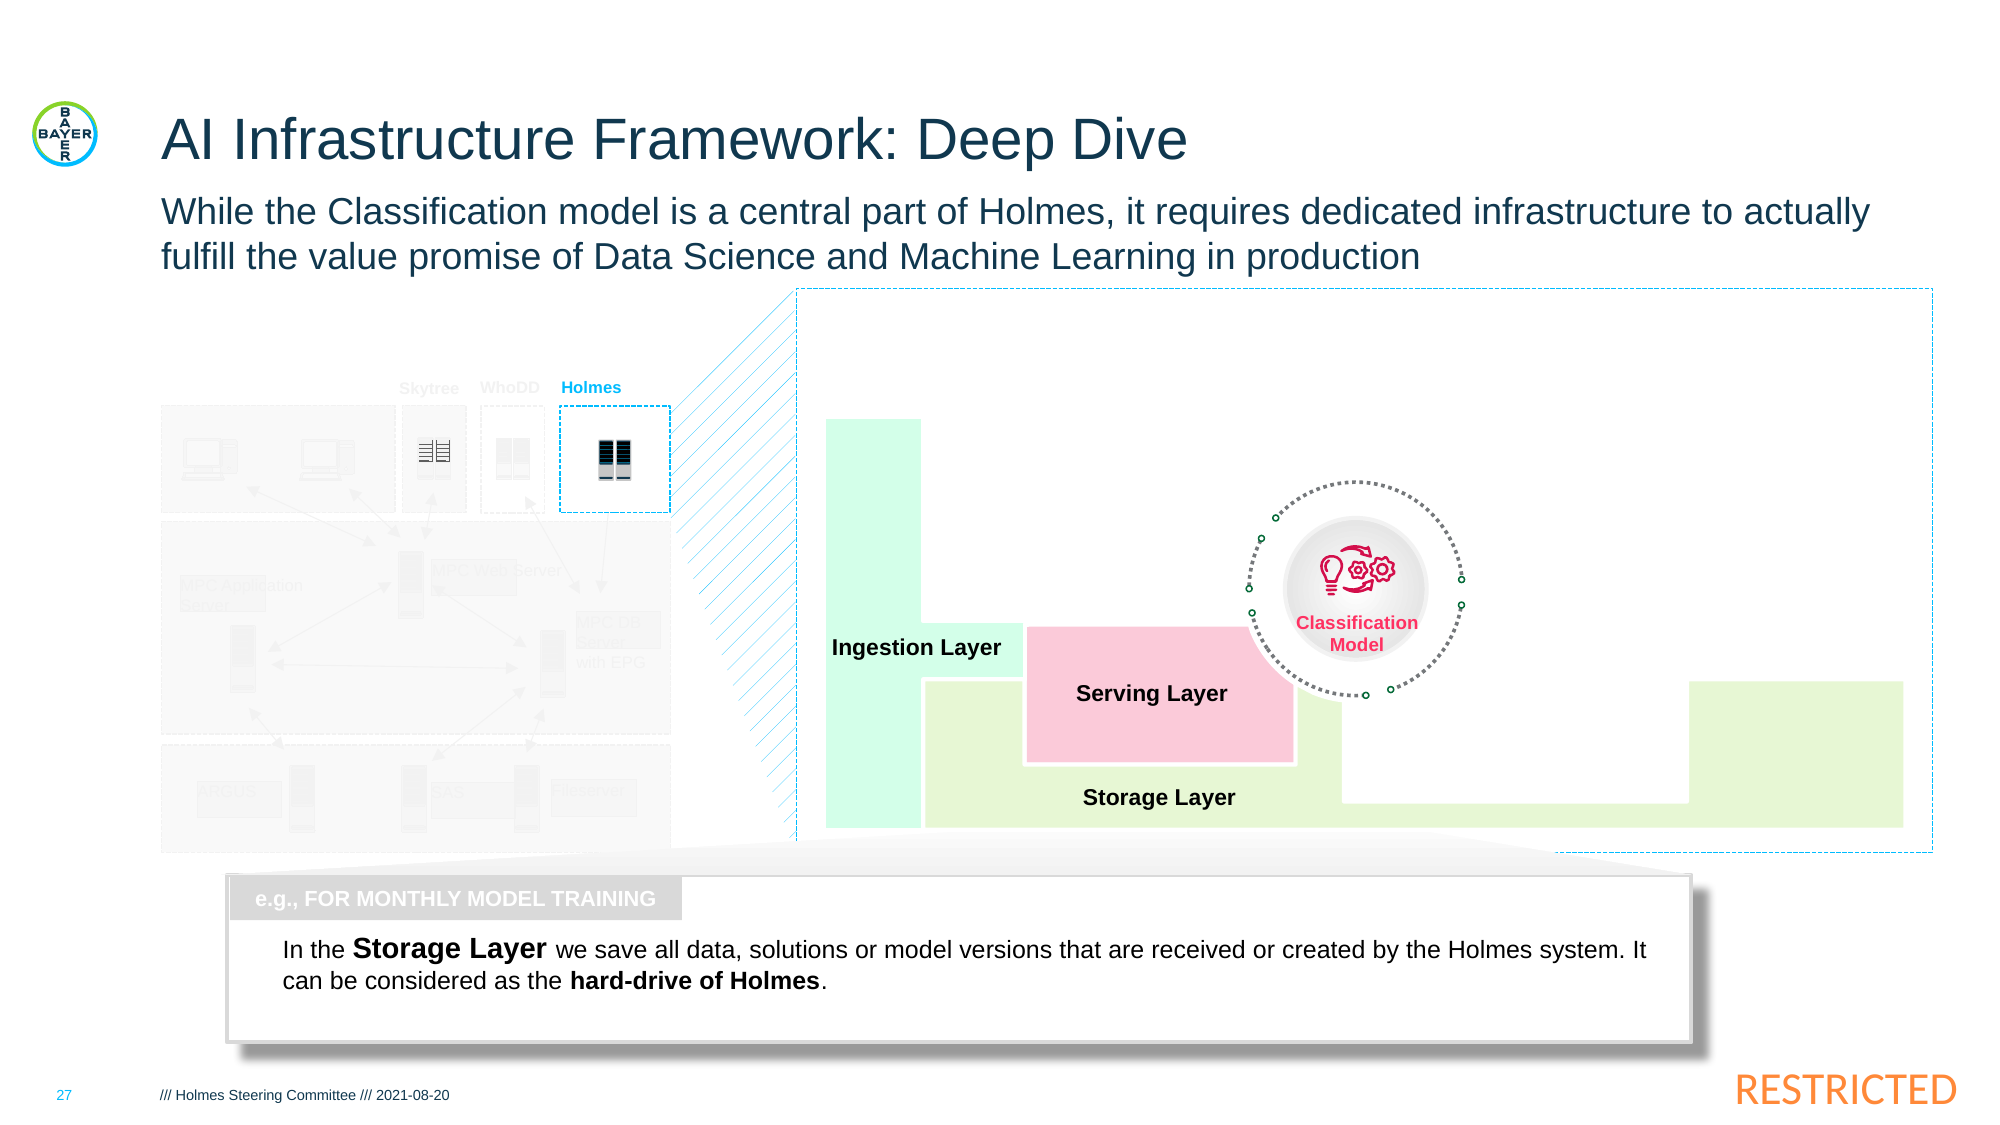

# AI Infrastructure Framework: Deep Dive
While the Classification model is a central part of Holmes, it requires dedicated infrastructure to actually fulfill the value promise of Data Science and Machine Learning in production

WhoDD
Holmes
Skytree

MPC Web Server
MPC Application
Server

Ingestion Layer

Classification
Model
MPC DB
Server
with EPG

Serving Layer

Storage Layer

Fileserver
ARGUS
SAS

e.g., FOR MONTHLY MODEL TRAINING
In the Storage Layer we save all data, solutions or model versions that are received or created by the Holmes system. It can be considered as the hard-drive of Holmes.
27
/// Holmes Steering Committee /// 2021-08-20